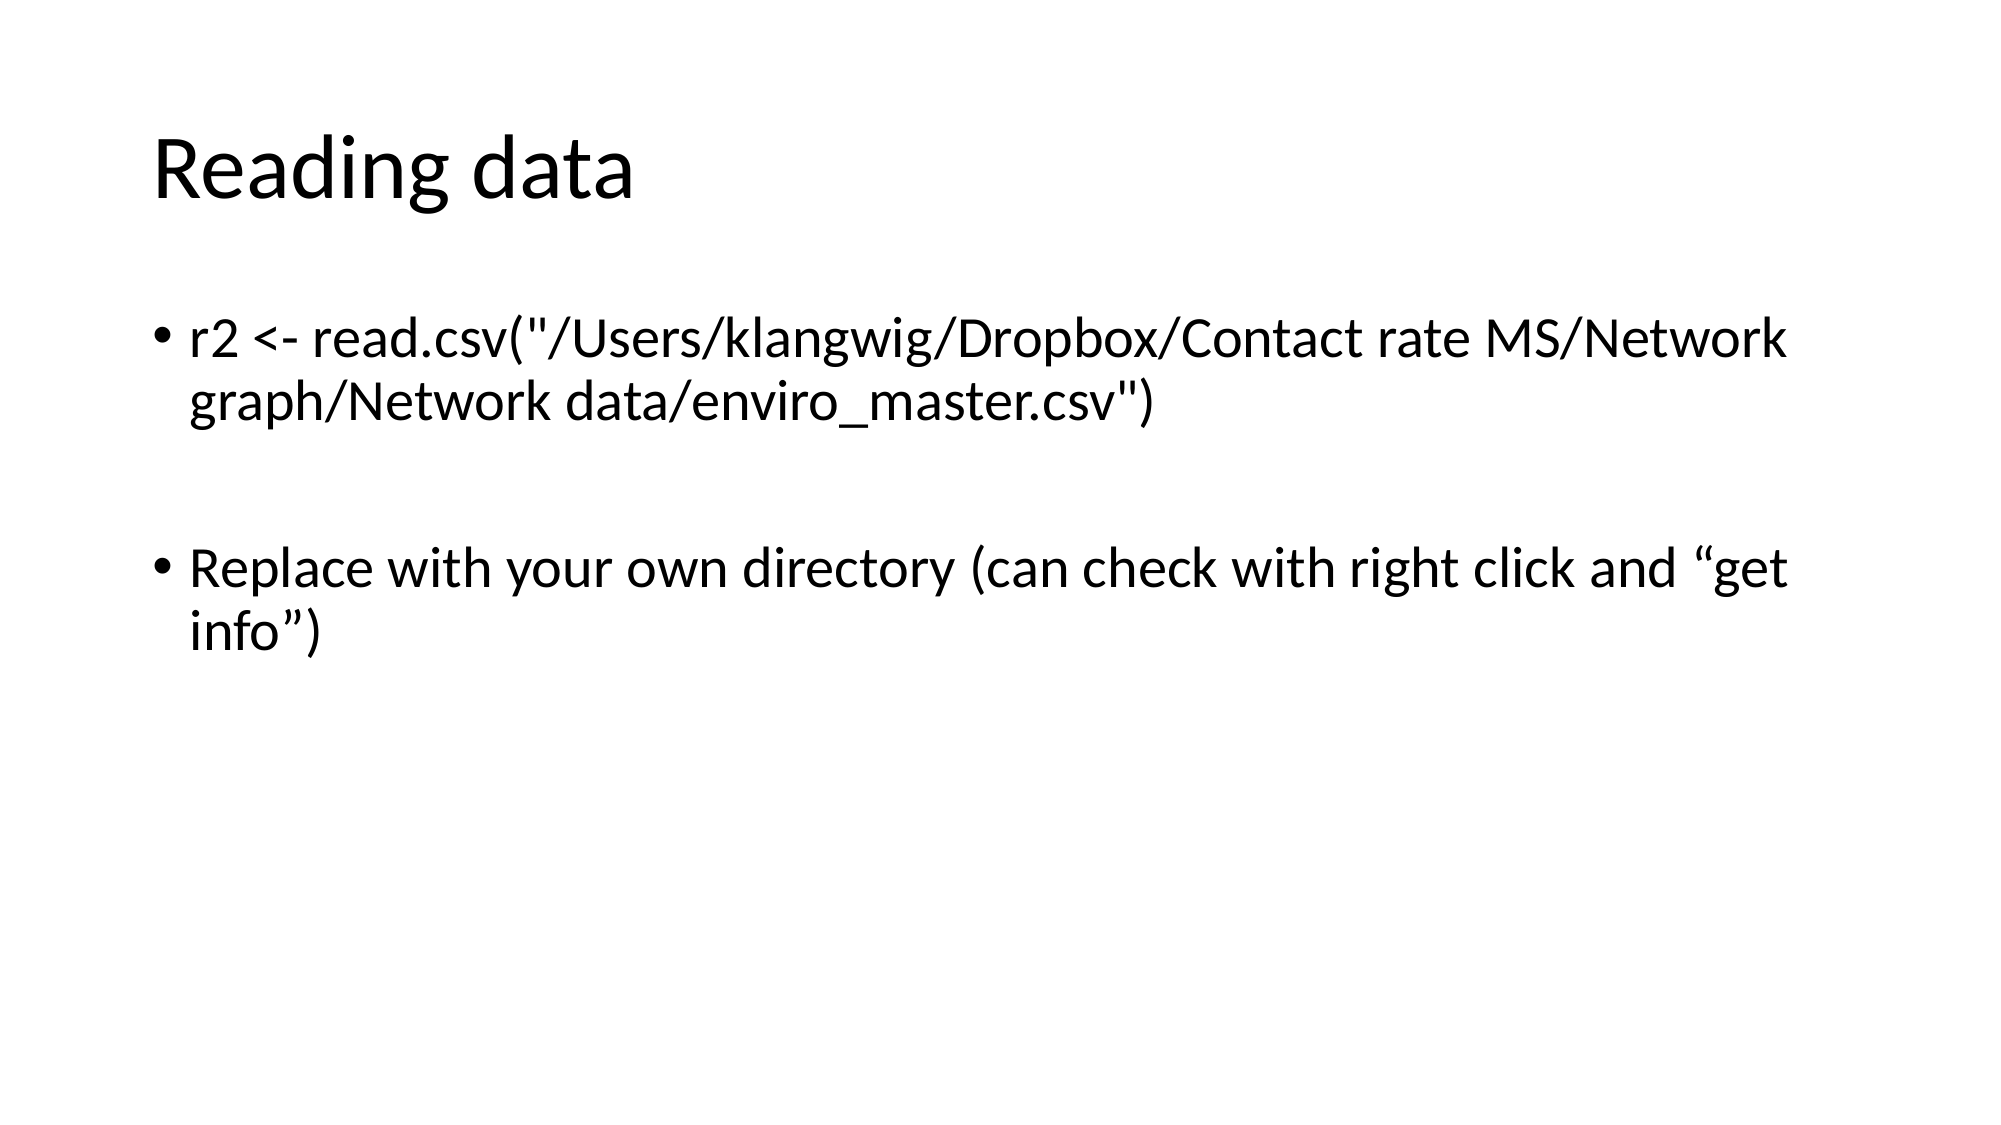

# Reading data
r2 <- read.csv("/Users/klangwig/Dropbox/Contact rate MS/Network graph/Network data/enviro_master.csv")

Replace with your own directory (can check with right click and “get info”)